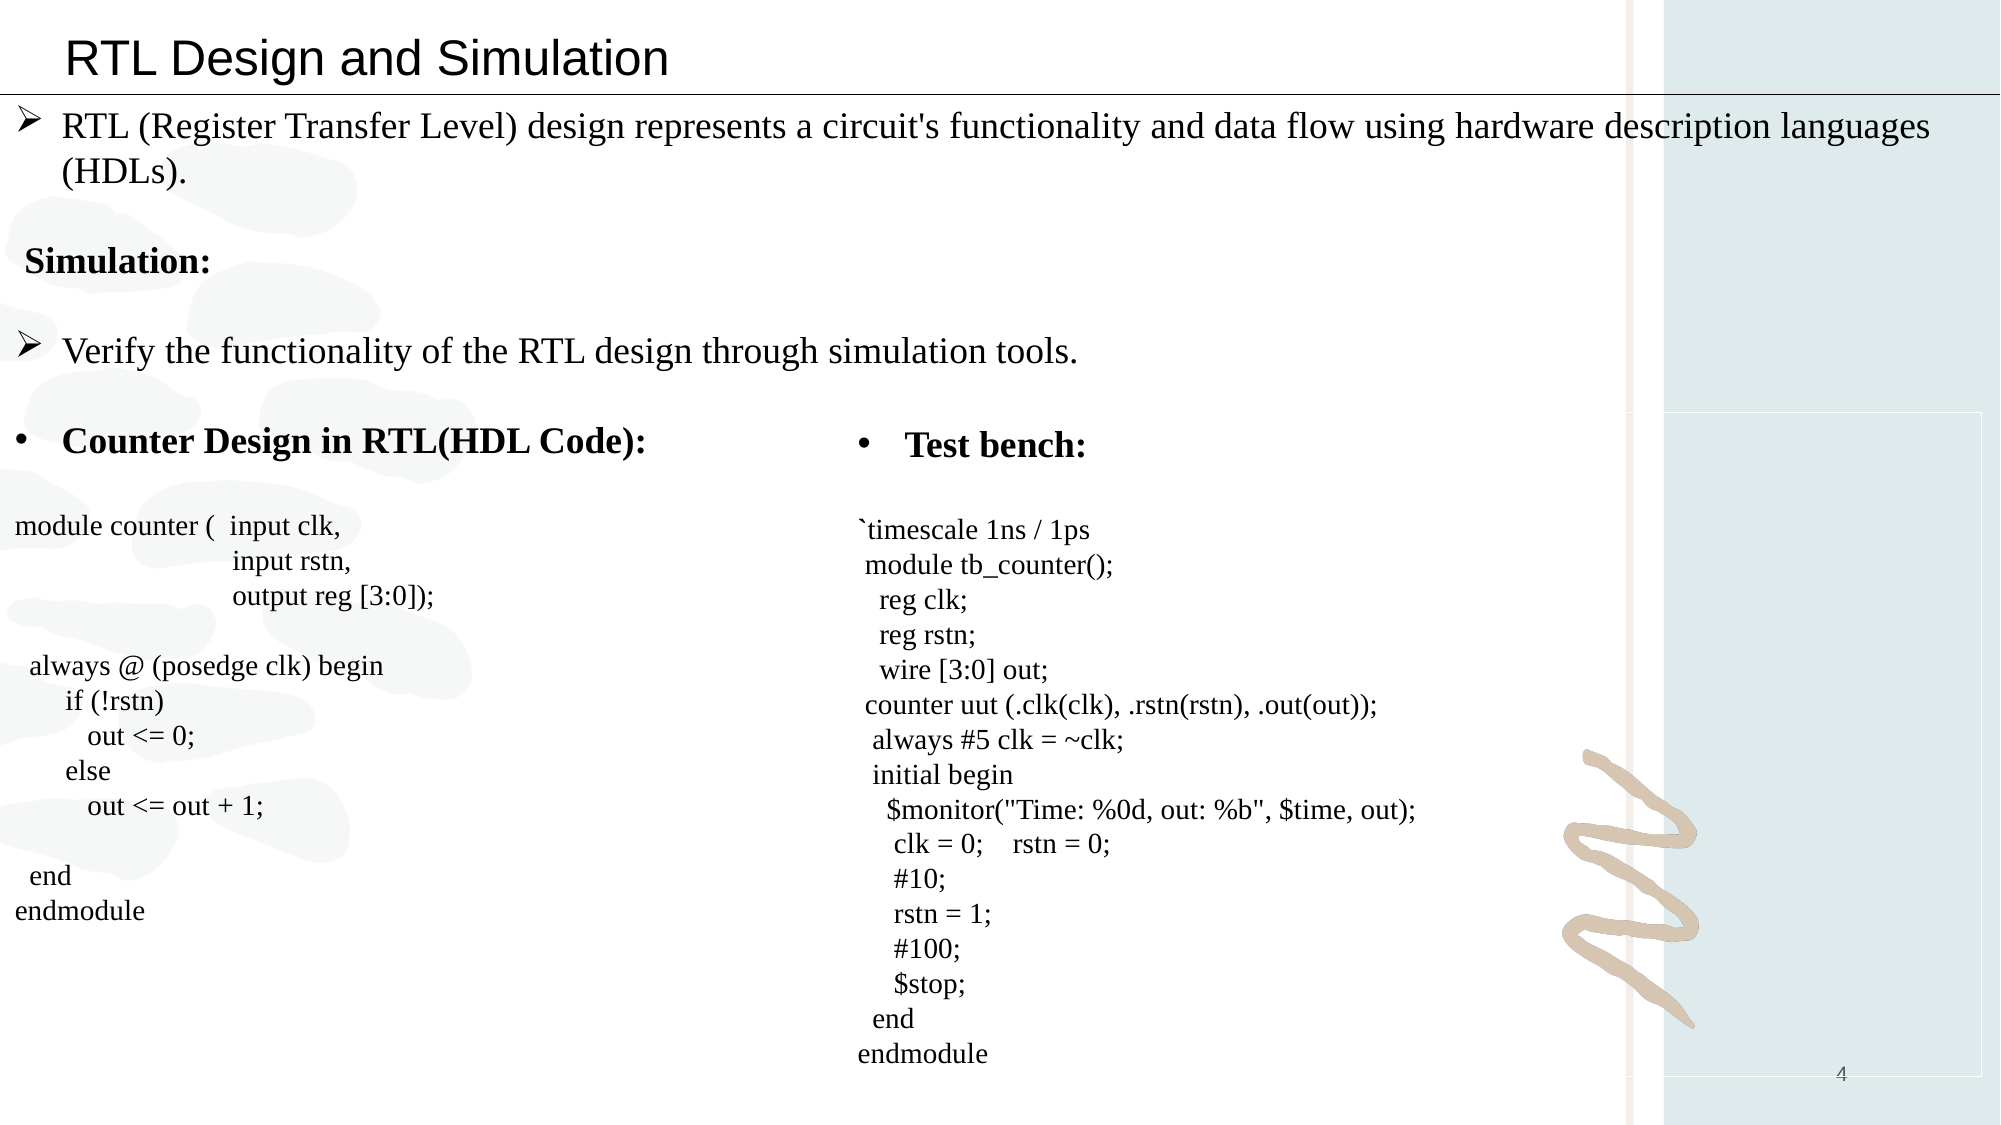

RTL Design and Simulation
RTL (Register Transfer Level) design represents a circuit's functionality and data flow using hardware description languages (HDLs).

 Simulation:

Verify the functionality of the RTL design through simulation tools.

Counter Design in RTL(HDL Code):

module counter (  input clk,
                              input rstn,
                              output reg [3:0]);

  always @ (posedge clk) begin
       if (!rstn)
          out <= 0;
       else
          out <= out + 1;

  end
endmodule

Test bench:

`timescale 1ns / 1ps
 module tb_counter();
   reg clk;
   reg rstn;
   wire [3:0] out;
 counter uut (.clk(clk), .rstn(rstn), .out(out));
  always #5 clk = ~clk;
  initial begin
    $monitor("Time: %0d, out: %b", $time, out);
     clk = 0;    rstn = 0;
     #10;
     rstn = 1;
     #100;
     $stop;
  end
endmodule
4